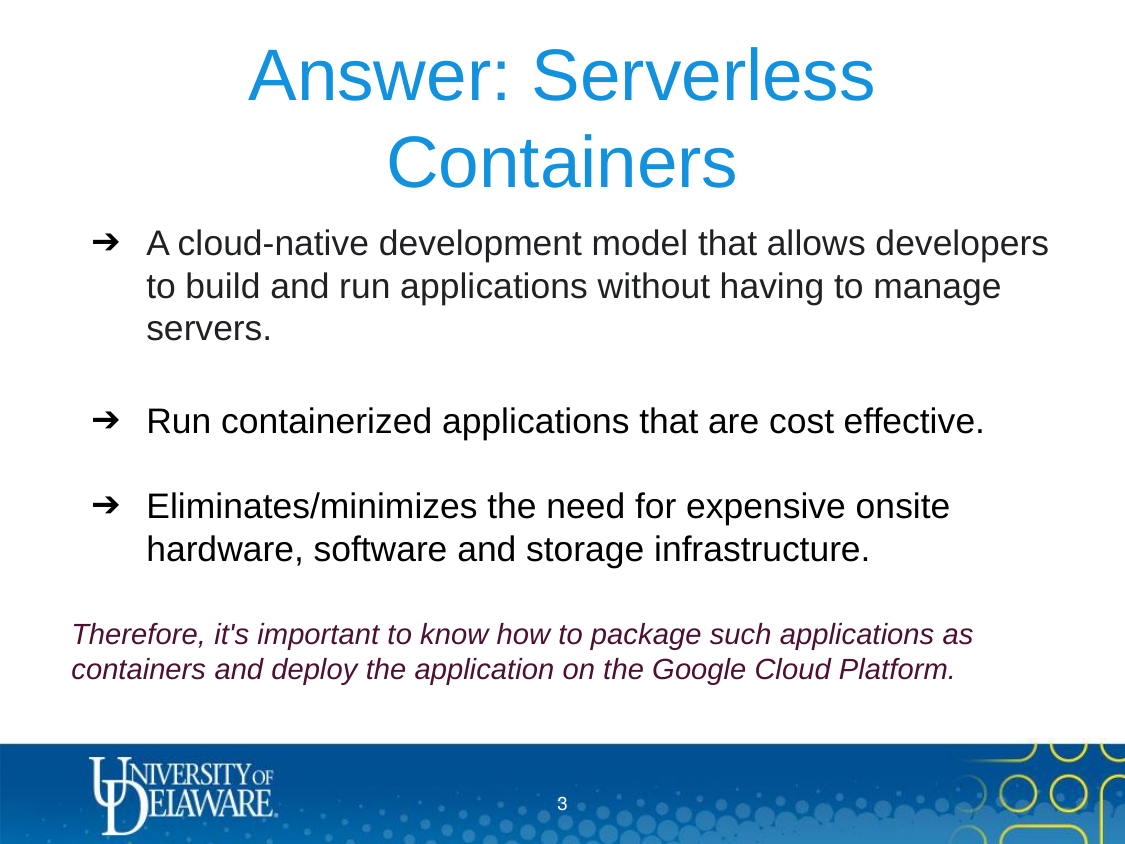

# Answer: Serverless Containers

A cloud-native development model that allows developers to build and run applications without having to manage servers.

Run containerized applications that are cost effective.

Eliminates/minimizes the need for expensive onsite hardware, software and storage infrastructure.

Therefore, it's important to know how to package such applications as containers and deploy the application on the Google Cloud Platform.

3